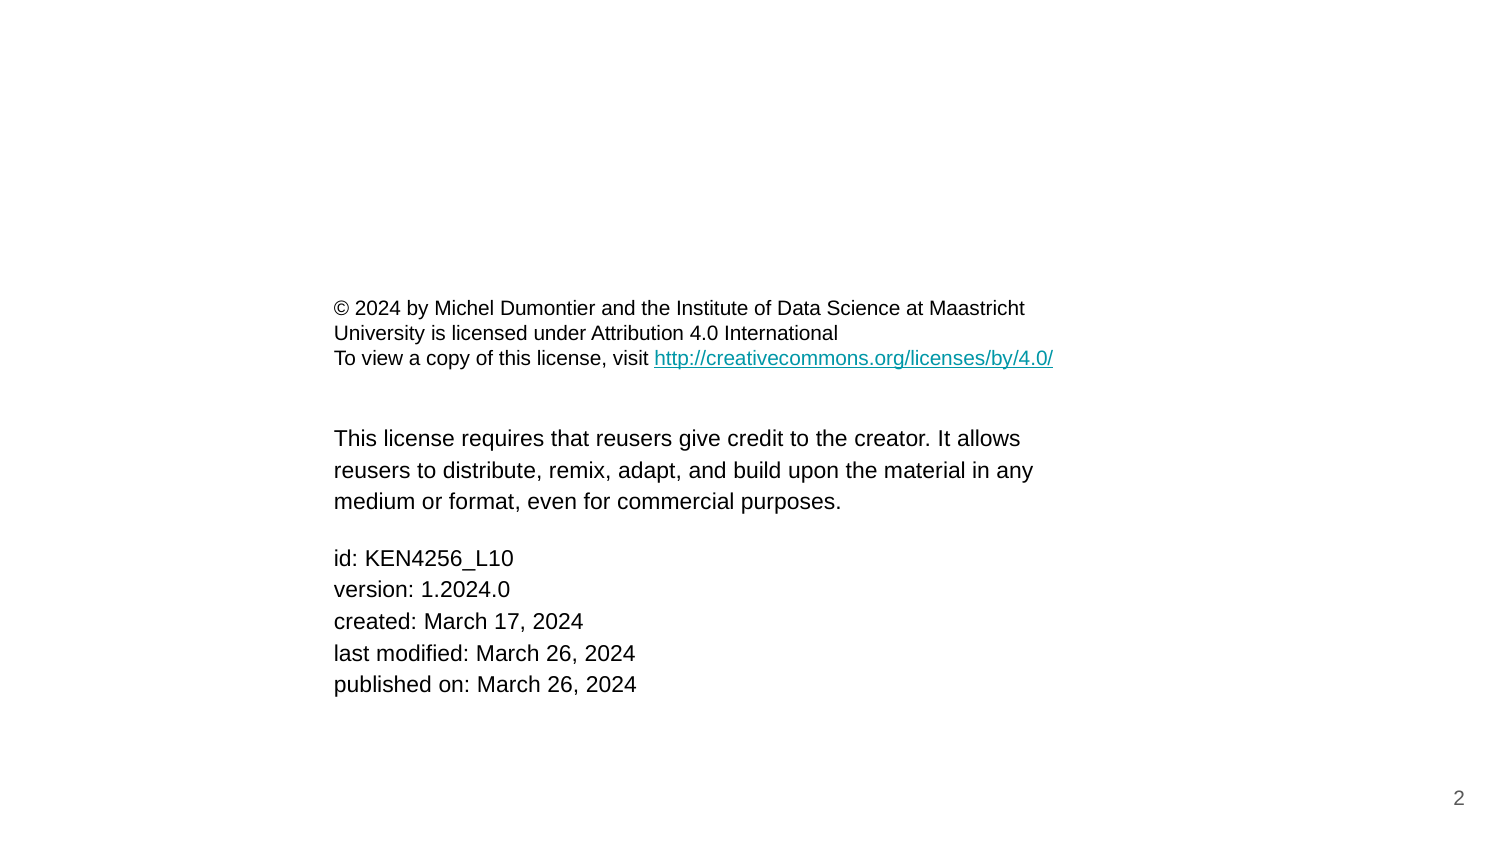

© 2024 by Michel Dumontier and the Institute of Data Science at Maastricht University is licensed under Attribution 4.0 International
To view a copy of this license, visit http://creativecommons.org/licenses/by/4.0/

This license requires that reusers give credit to the creator. It allows reusers to distribute, remix, adapt, and build upon the material in any medium or format, even for commercial purposes.
id: KEN4256_L10
version: 1.2024.0
created: March 17, 2024
last modified: March 26, 2024
published on: March 26, 2024
2